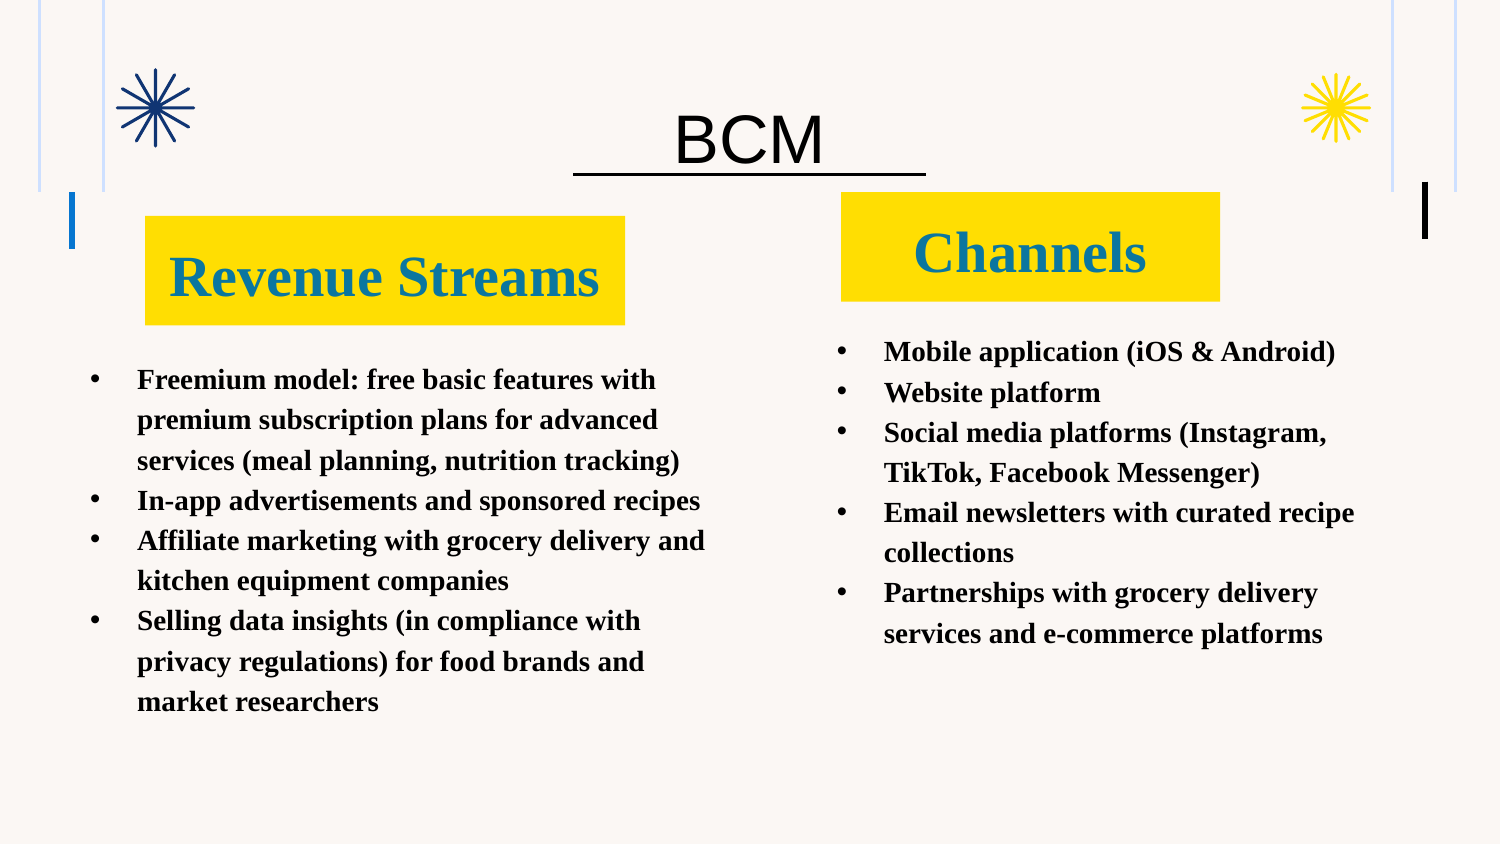

BCM
Channels
Revenue Streams
Mobile application (iOS & Android)
Website platform
Social media platforms (Instagram, TikTok, Facebook Messenger)
Email newsletters with curated recipe collections
Partnerships with grocery delivery services and e-commerce platforms
Freemium model: free basic features with premium subscription plans for advanced services (meal planning, nutrition tracking)
In-app advertisements and sponsored recipes
Affiliate marketing with grocery delivery and kitchen equipment companies
Selling data insights (in compliance with privacy regulations) for food brands and market researchers